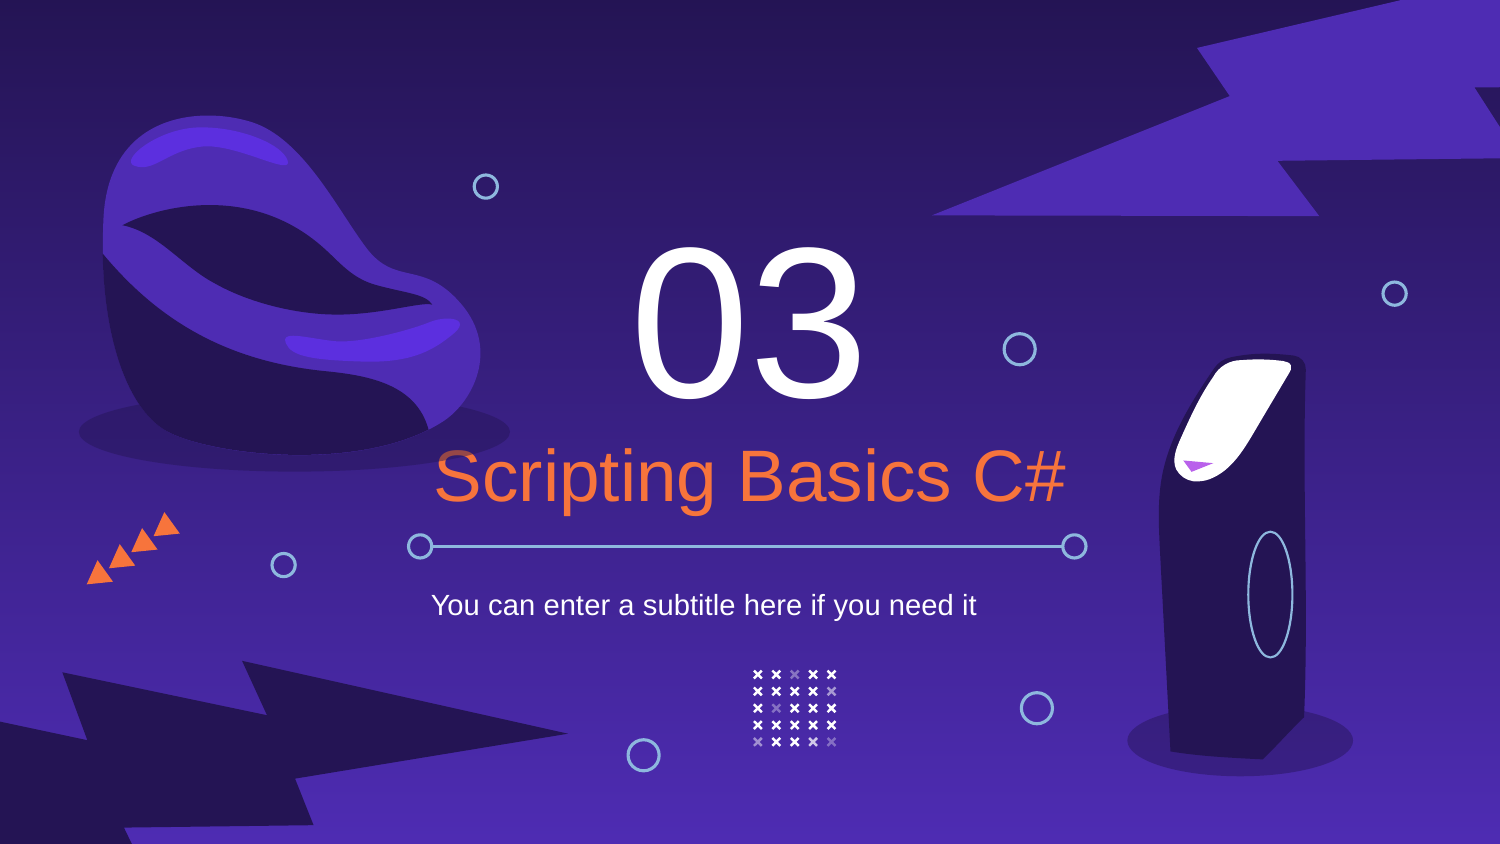

03

# Scripting Basics C#

You can enter a subtitle here if you need it